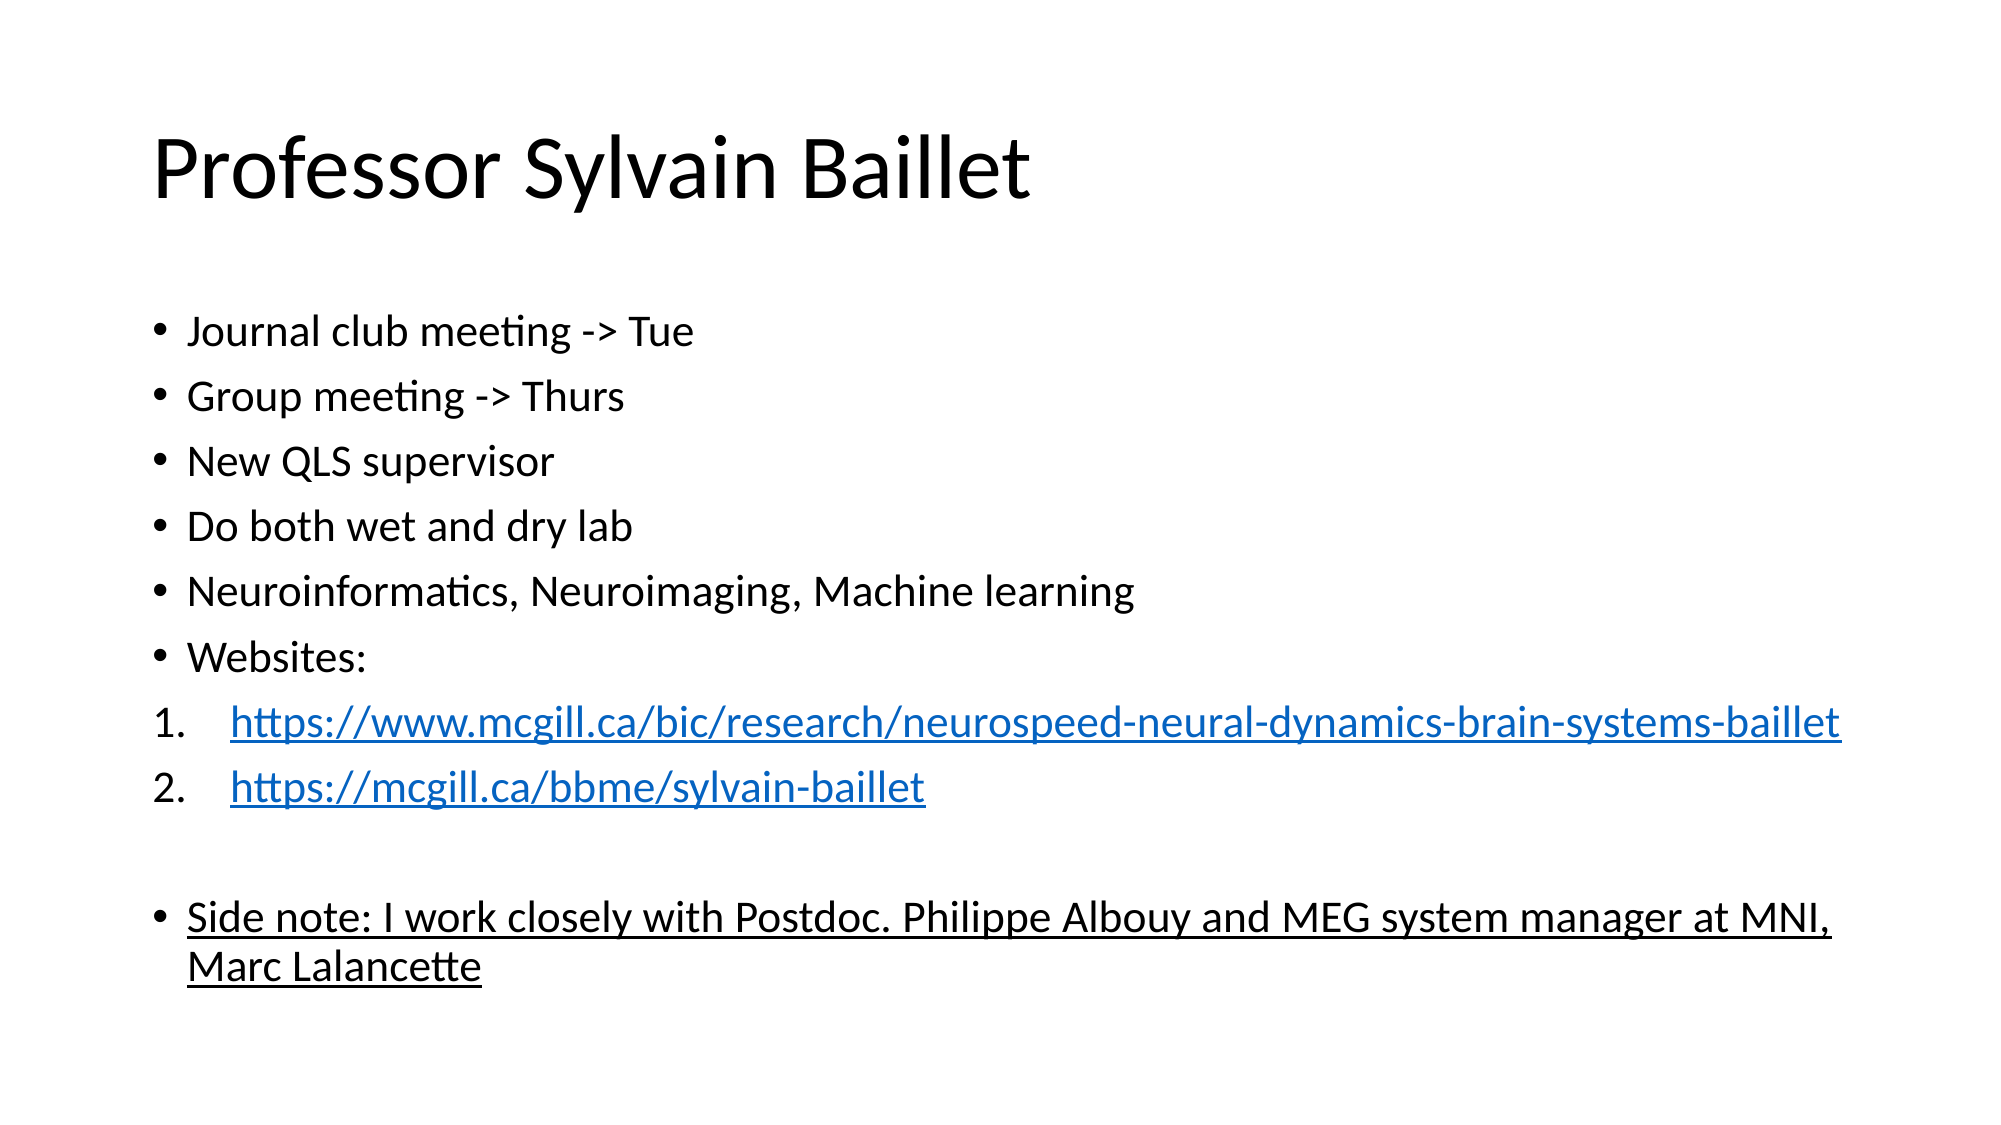

# Professor Sylvain Baillet
Journal club meeting -> Tue
Group meeting -> Thurs
New QLS supervisor
Do both wet and dry lab
Neuroinformatics, Neuroimaging, Machine learning
Websites:
https://www.mcgill.ca/bic/research/neurospeed-neural-dynamics-brain-systems-baillet
https://mcgill.ca/bbme/sylvain-baillet

Side note: I work closely with Postdoc. Philippe Albouy and MEG system manager at MNI, Marc Lalancette